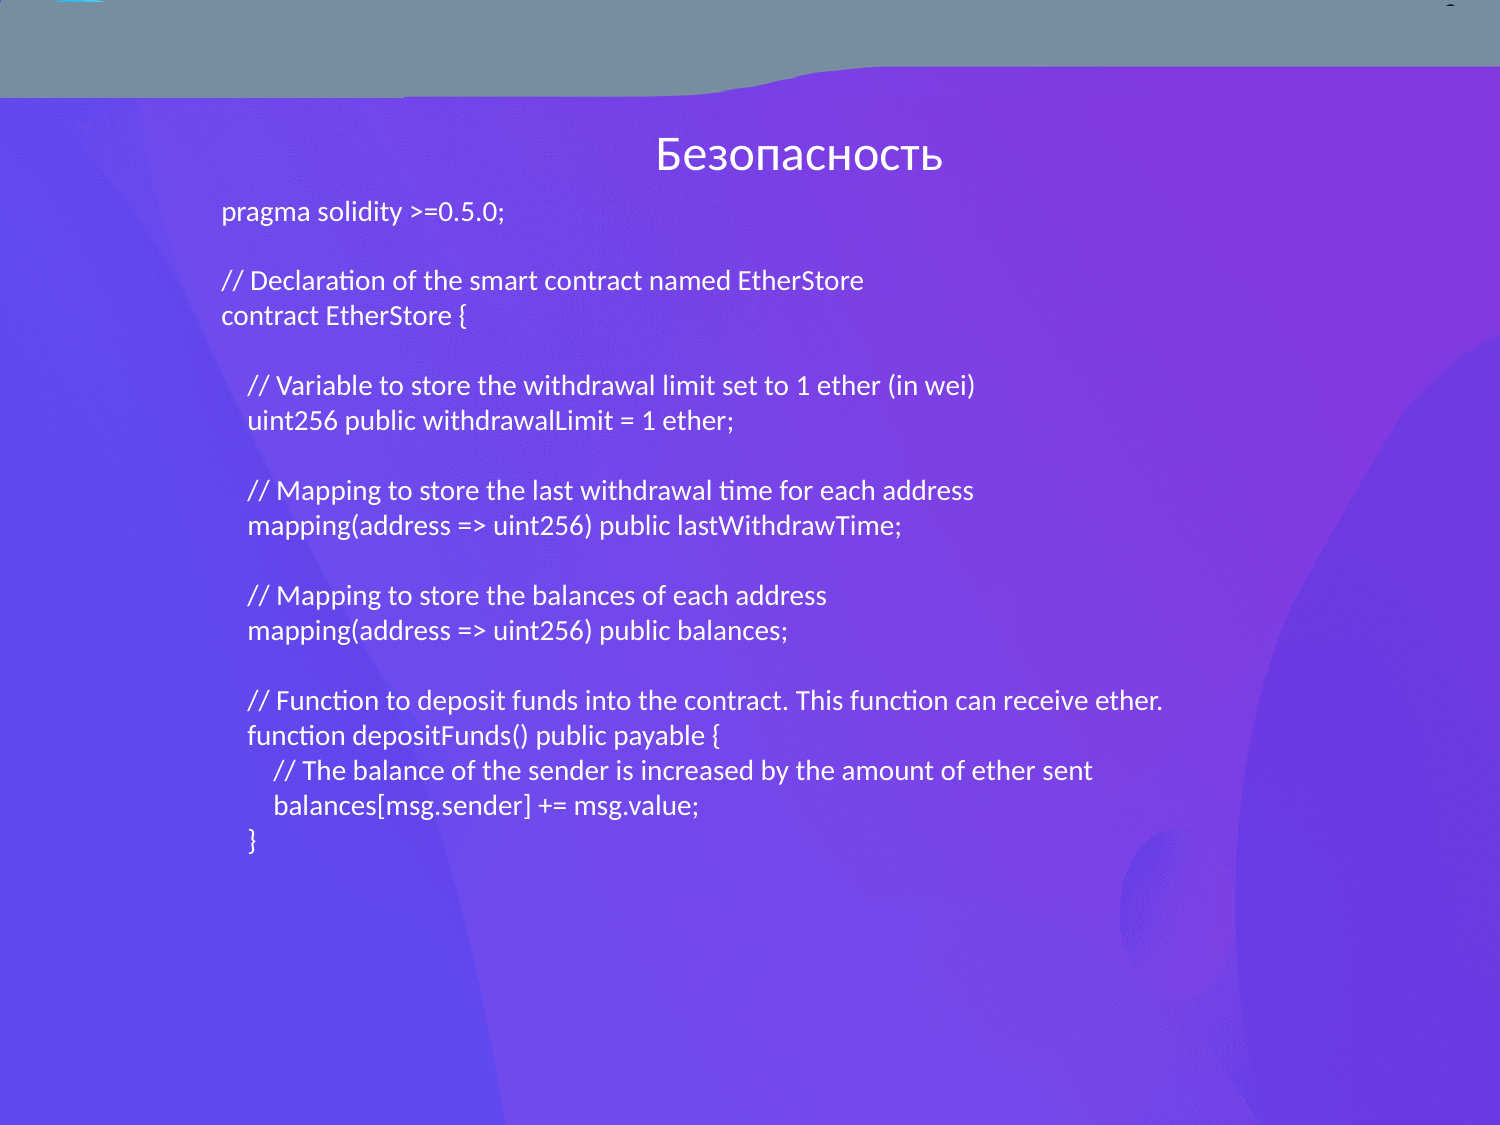

# Безопасность
pragma solidity >=0.5.0;

// Declaration of the smart contract named EtherStore
contract EtherStore {

    // Variable to store the withdrawal limit set to 1 ether (in wei)
    uint256 public withdrawalLimit = 1 ether;

    // Mapping to store the last withdrawal time for each address
    mapping(address => uint256) public lastWithdrawTime;

    // Mapping to store the balances of each address
    mapping(address => uint256) public balances;

    // Function to deposit funds into the contract. This function can receive ether.
    function depositFunds() public payable {
        // The balance of the sender is increased by the amount of ether sent
        balances[msg.sender] += msg.value;
    }